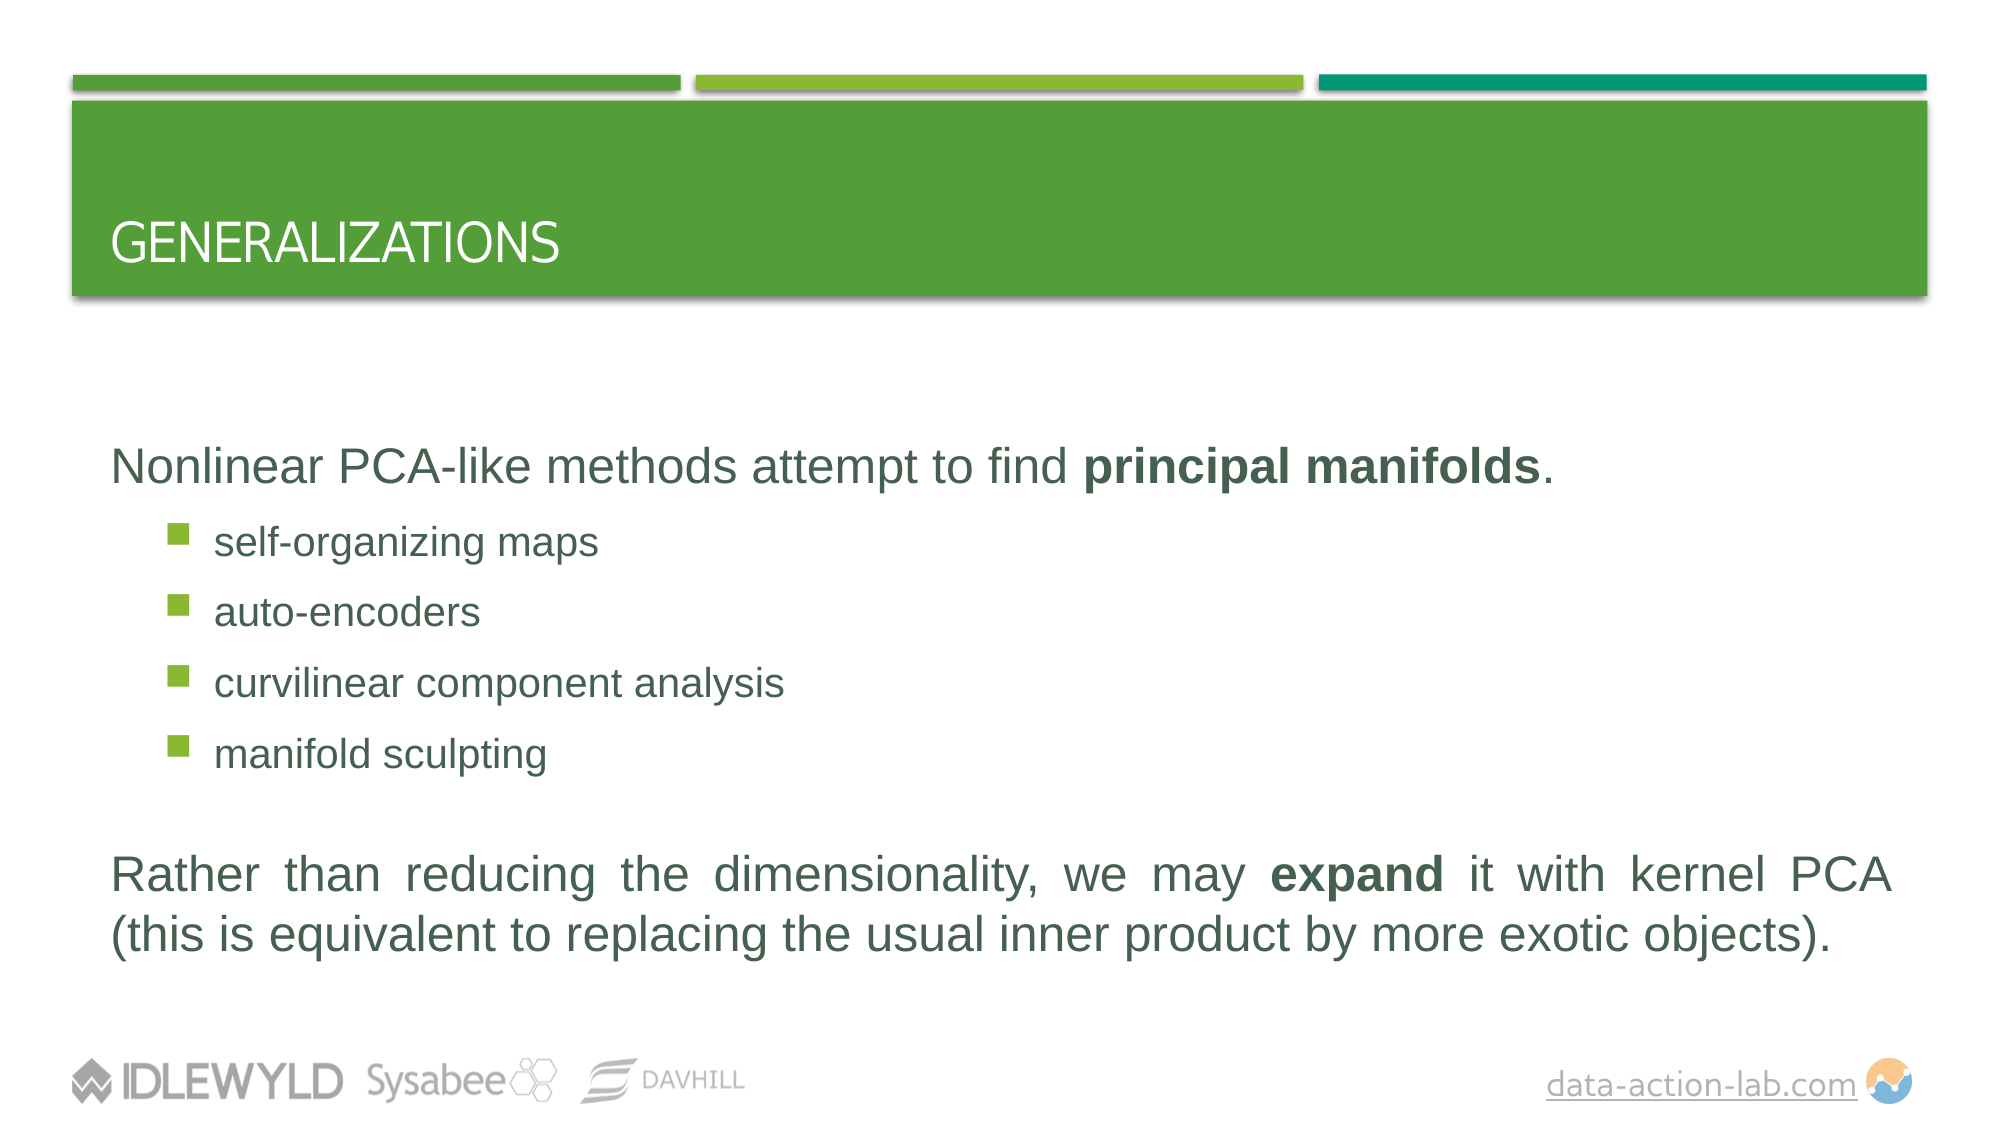

# Generalizations
Nonlinear PCA-like methods attempt to find principal manifolds.
self-organizing maps
auto-encoders
curvilinear component analysis
manifold sculpting

Rather than reducing the dimensionality, we may expand it with kernel PCA (this is equivalent to replacing the usual inner product by more exotic objects).